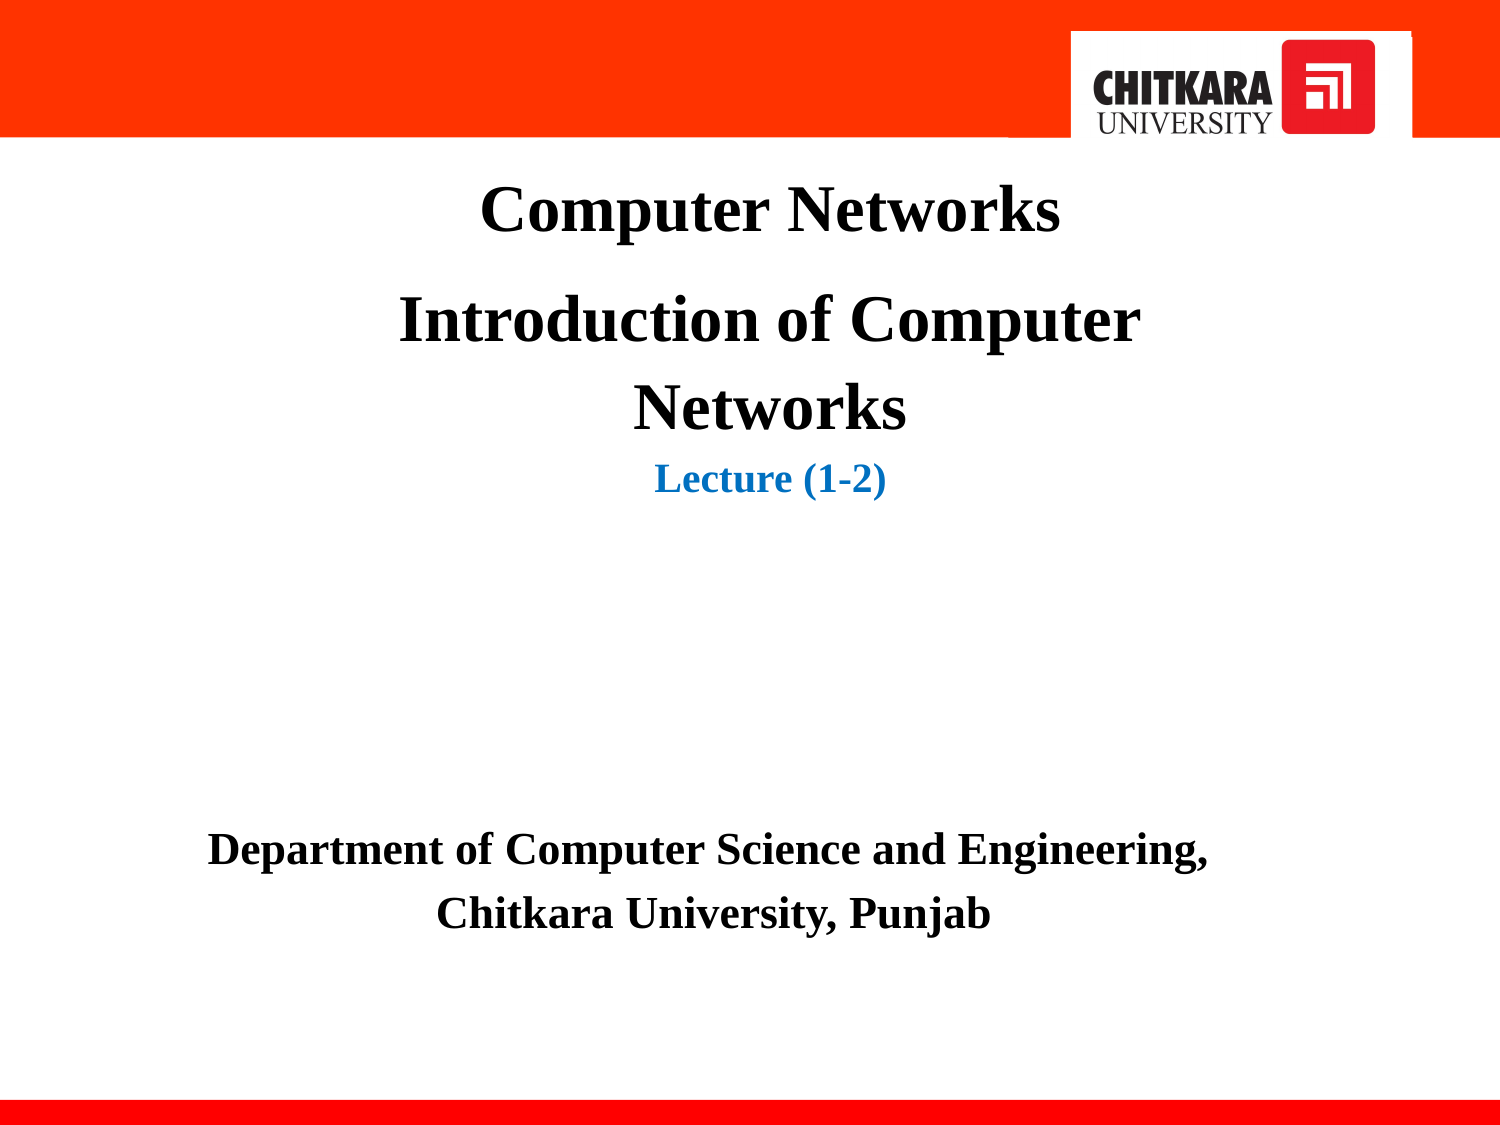

Introduction of Computer
Networks
Lecture (1-2)

Computer Networks
Department of Computer Science and Engineering,
Chitkara University, Punjab